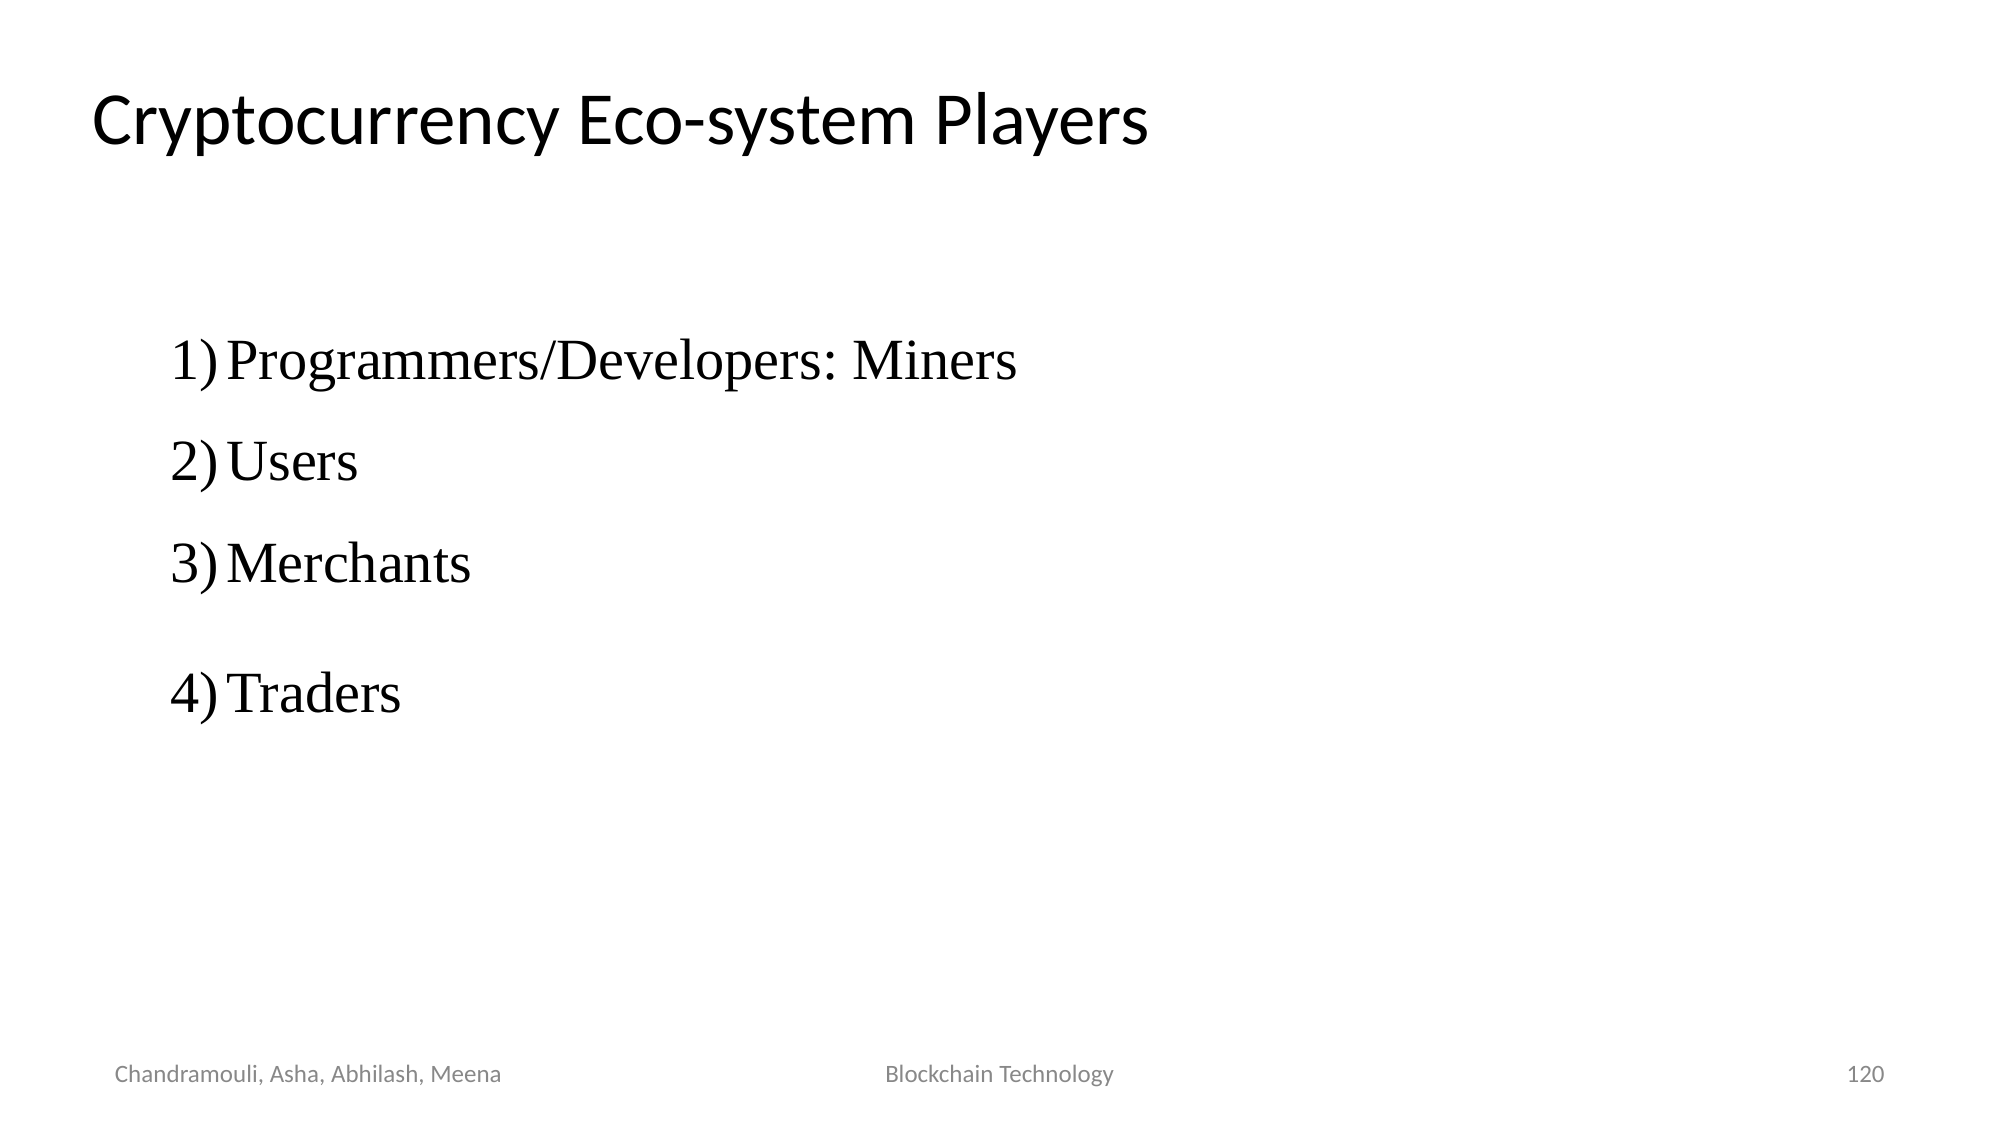

Cryptocurrency Eco-system Players

Programmers/Developers: Miners
Users
Merchants
Traders
Chandramouli, Asha, Abhilash, Meena
Blockchain Technology
120